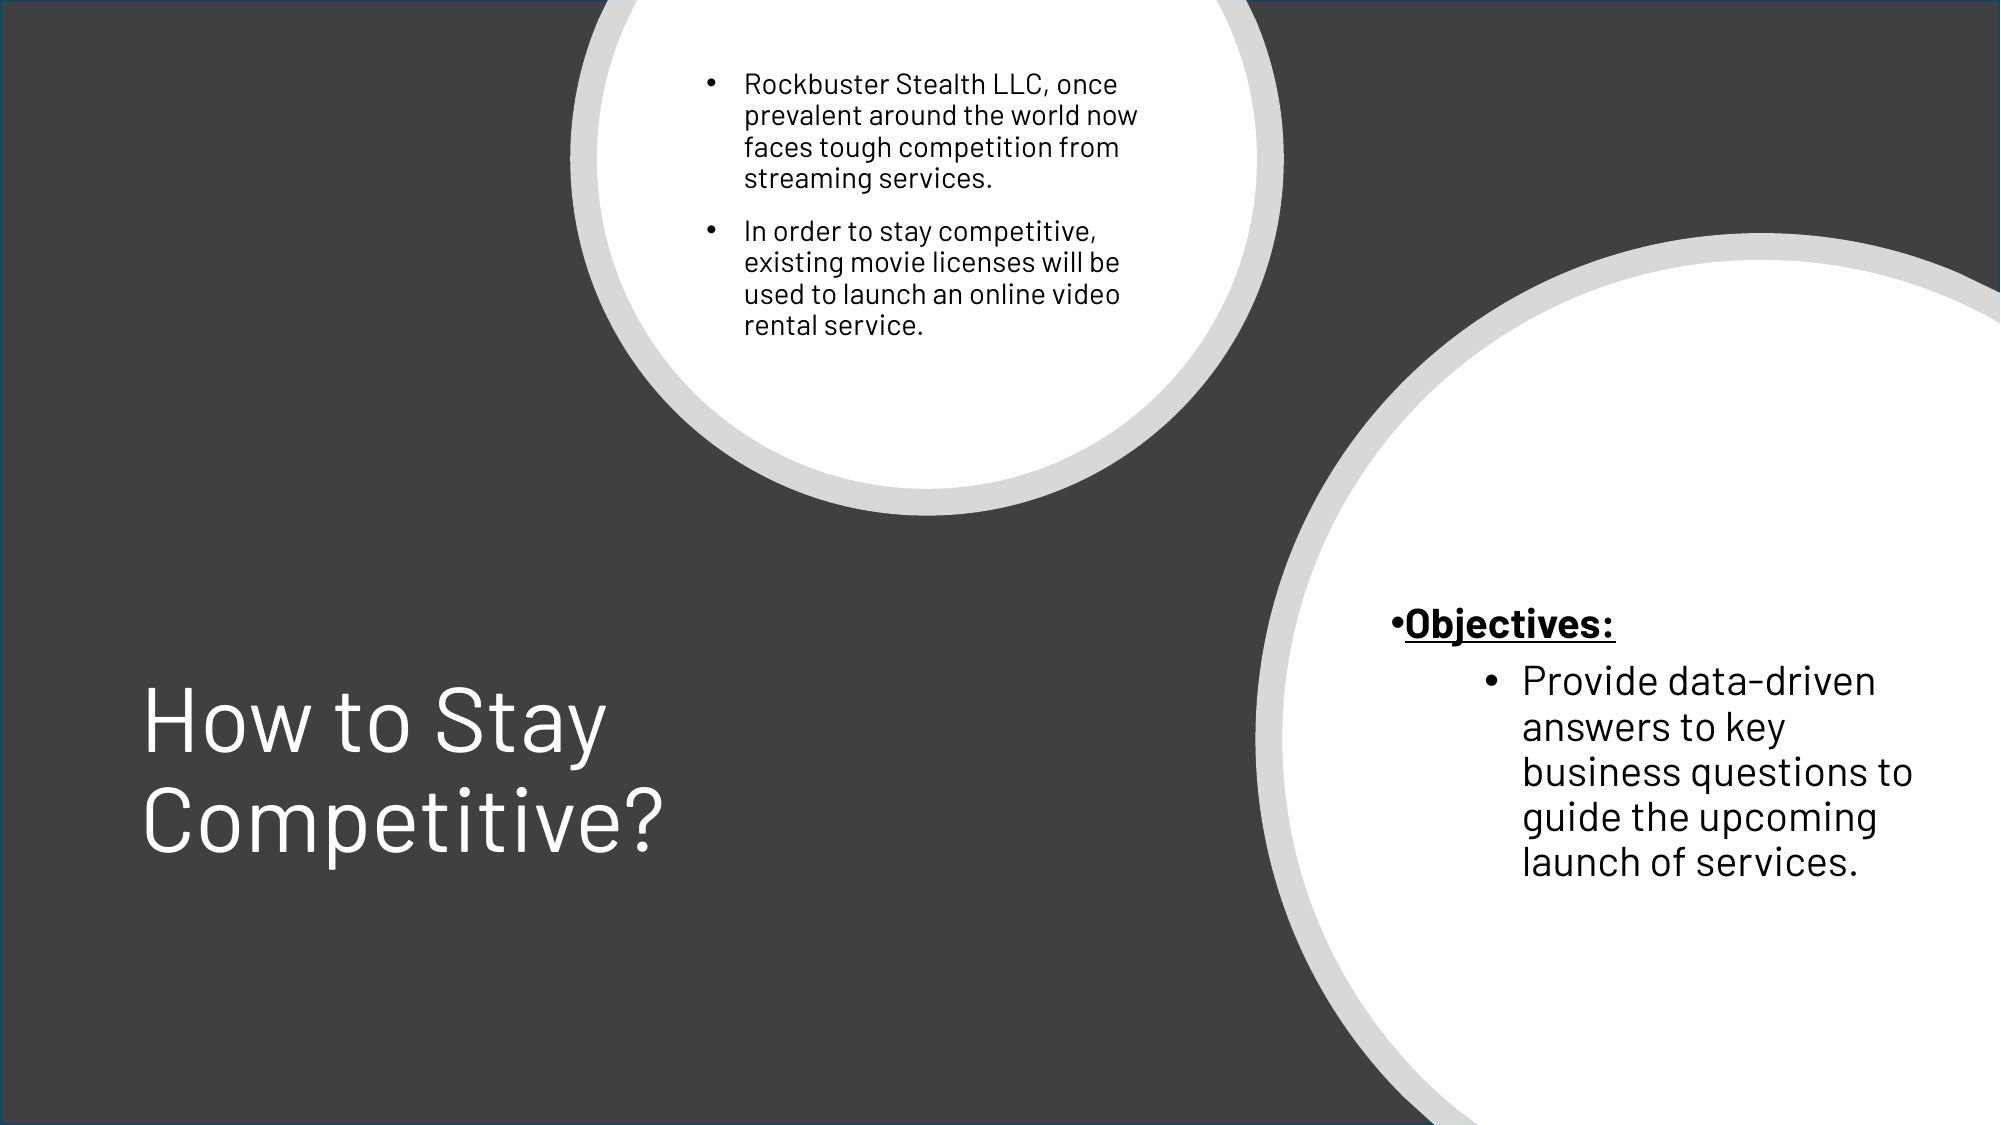

Rockbuster Stealth LLC, once prevalent around the world now faces tough competition from streaming services.
In order to stay competitive, existing movie licenses will be used to launch an online video rental service.

Objectives:
Provide data-driven answers to key business questions to guide the upcoming launch of services.
# How to Stay Competitive?